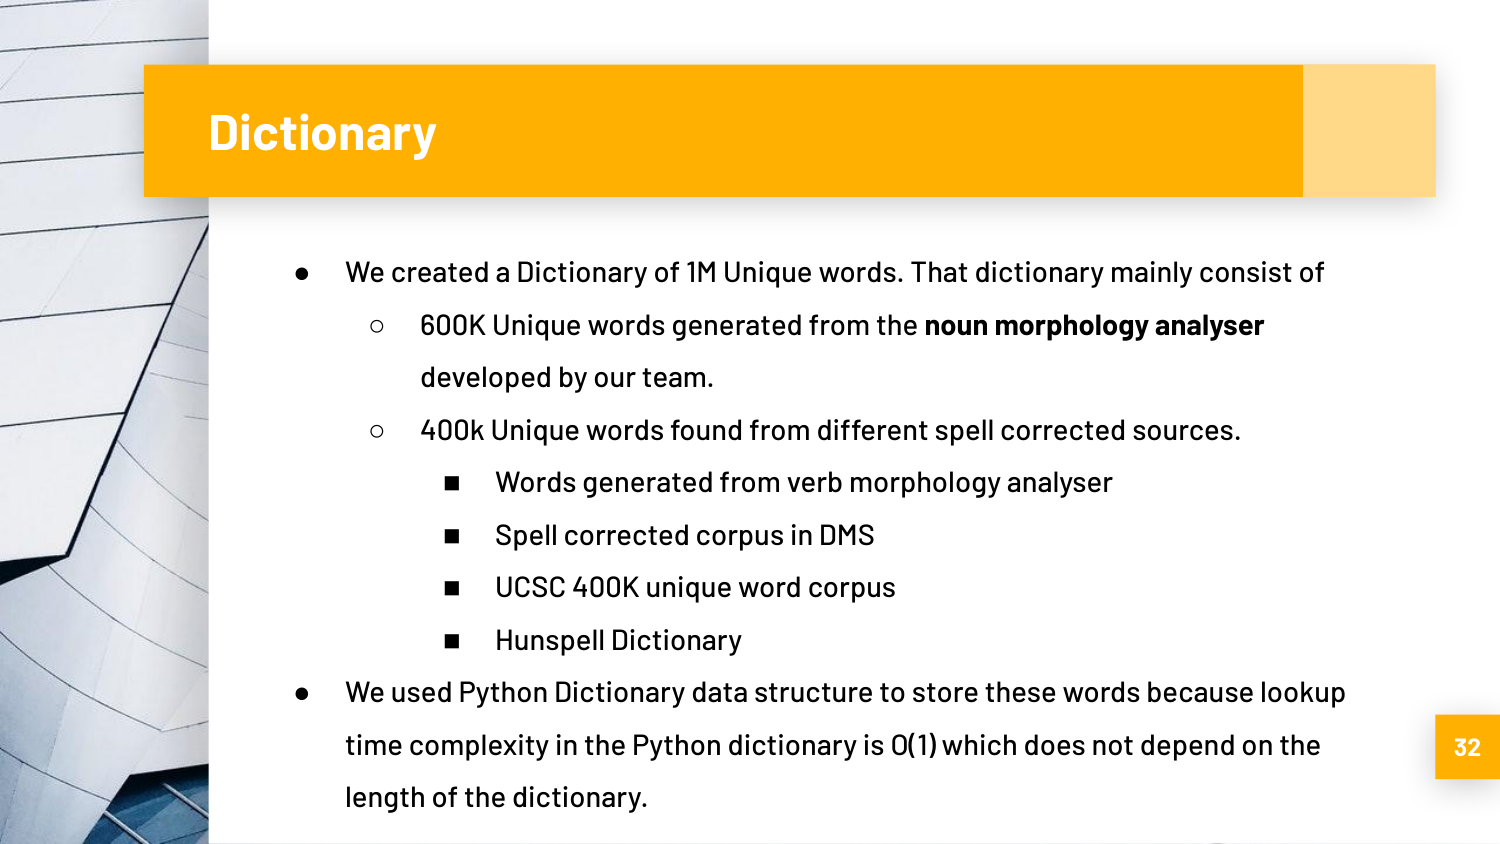

# Dictionary
We created a Dictionary of 1M Unique words. That dictionary mainly consist of
600K Unique words generated from the noun morphology analyser developed by our team.
400k Unique words found from different spell corrected sources.
Words generated from verb morphology analyser
Spell corrected corpus in DMS
UCSC 400K unique word corpus
Hunspell Dictionary
We used Python Dictionary data structure to store these words because lookup time complexity in the Python dictionary is O(1) which does not depend on the length of the dictionary.
32